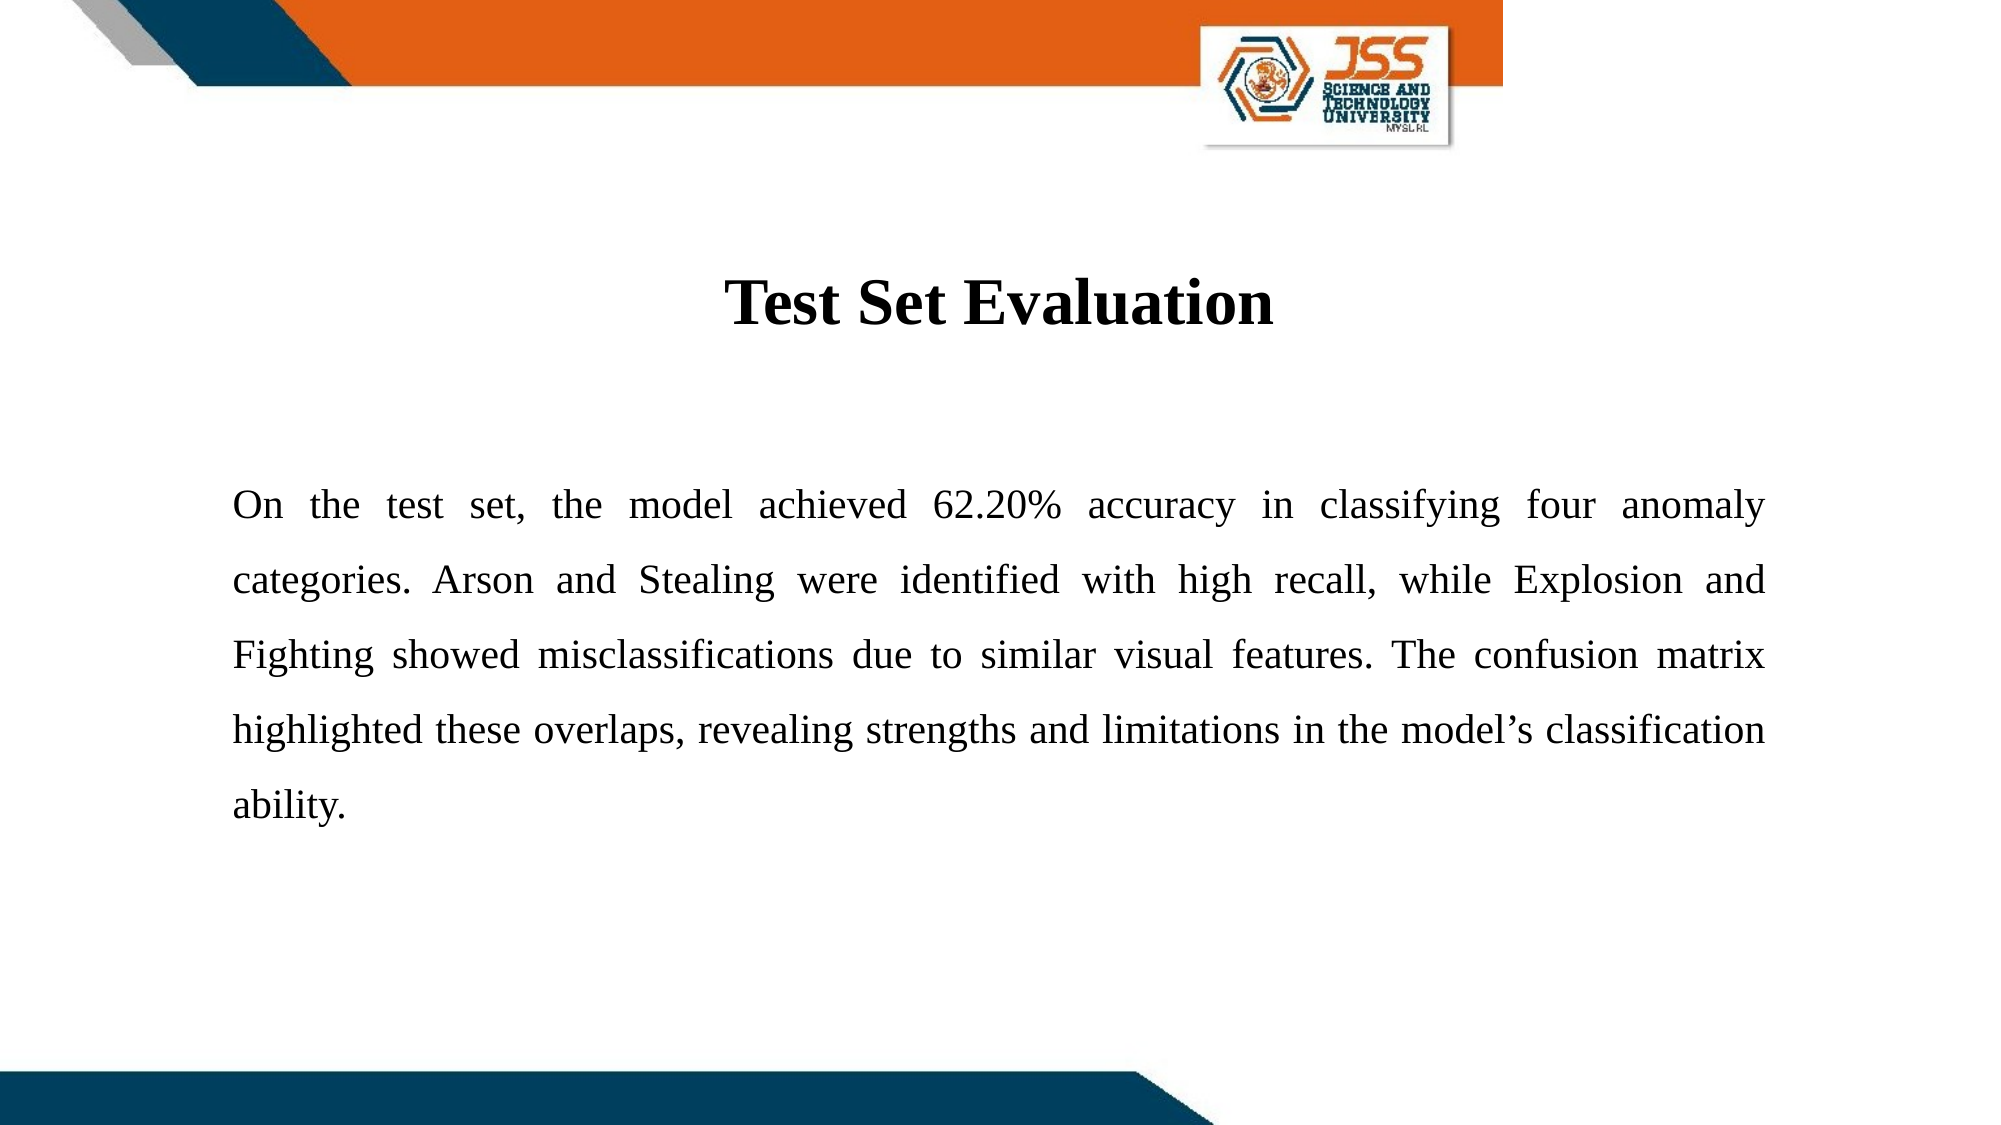

Test Set Evaluation
# On the test set, the model achieved 62.20% accuracy in classifying four anomaly categories. Arson and Stealing were identified with high recall, while Explosion and Fighting showed misclassifications due to similar visual features. The confusion matrix highlighted these overlaps, revealing strengths and limitations in the model’s classification ability.